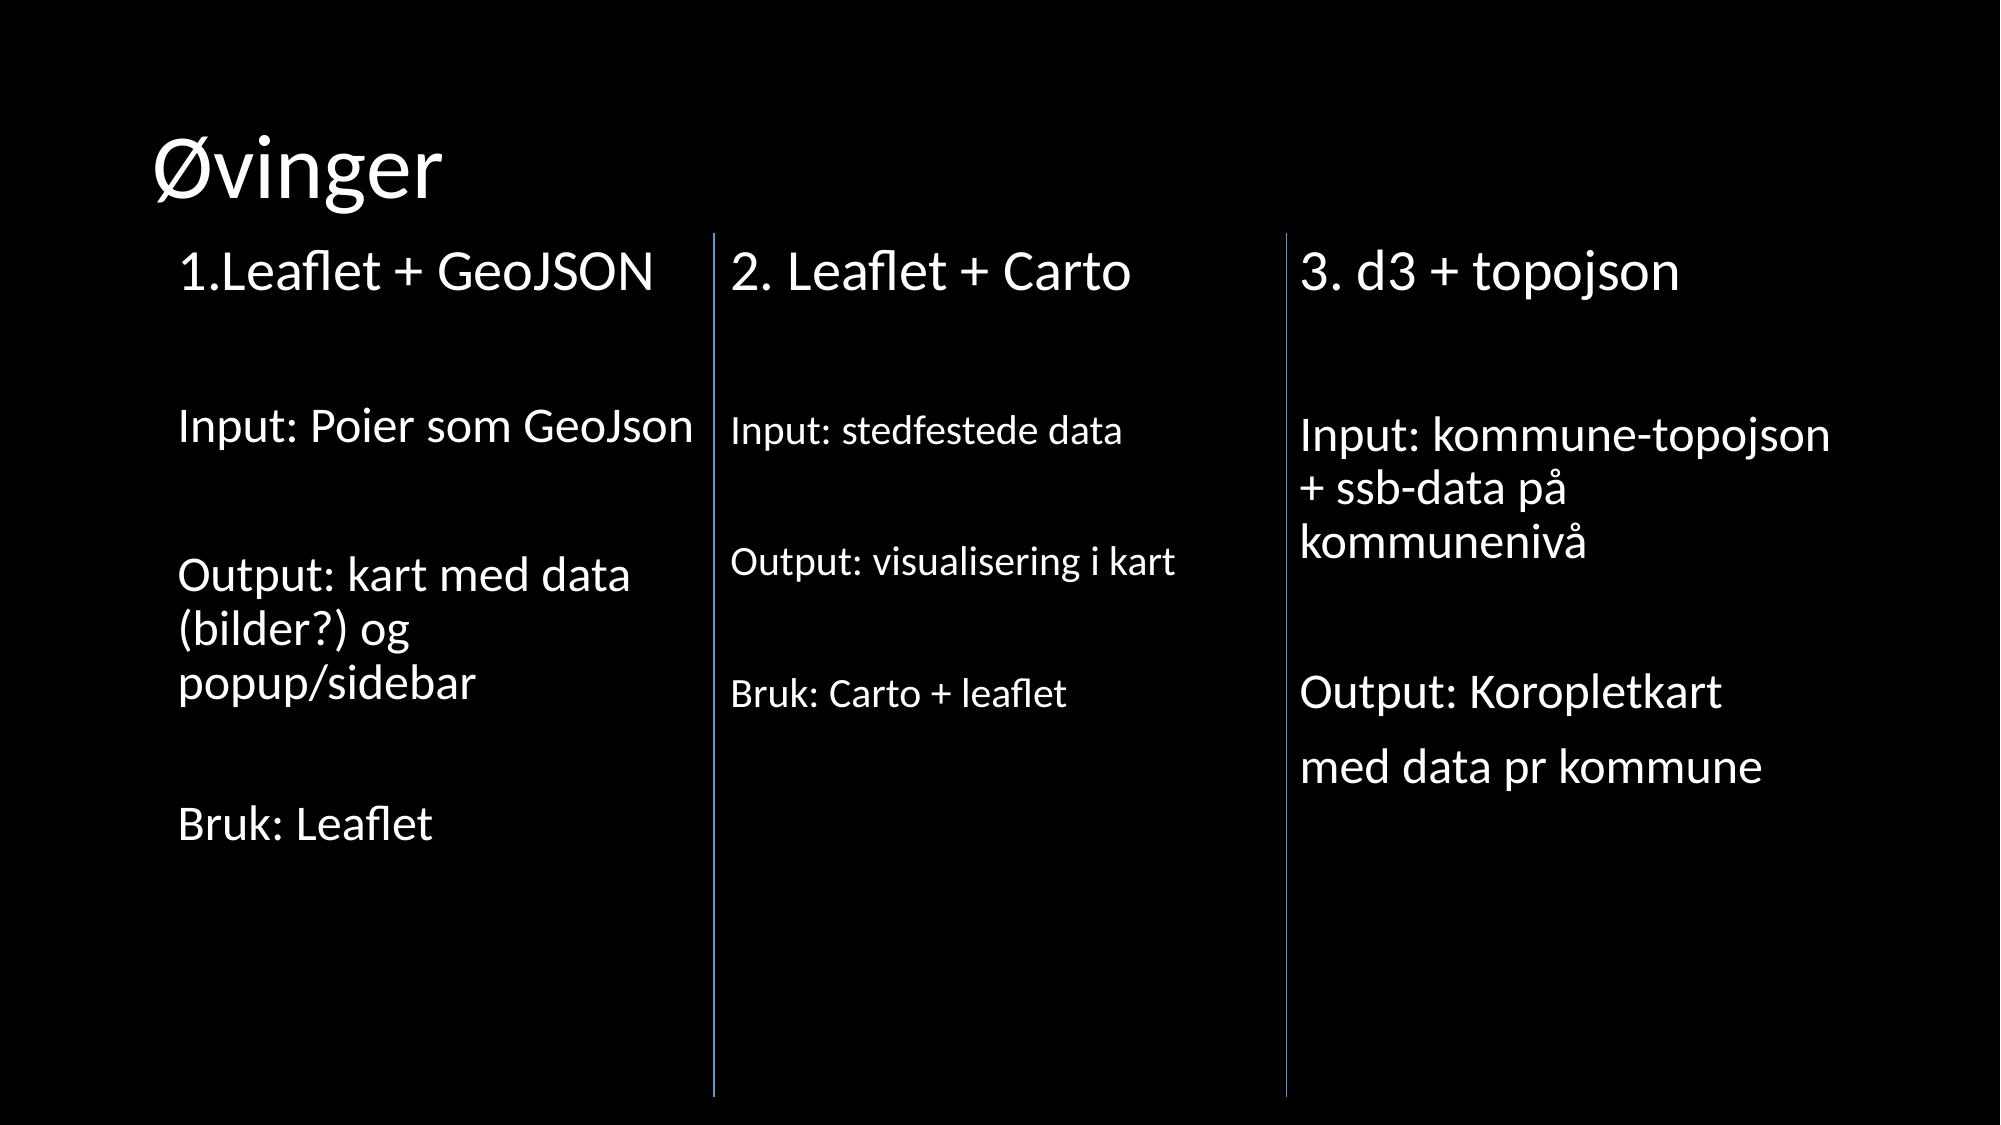

# Øvinger
1.Leaflet + GeoJSON

Input: Poier som GeoJson

Output: kart med data (bilder?) og popup/sidebar

Bruk: Leaflet
2. Leaflet + Carto

Input: stedfestede data

Output: visualisering i kart

Bruk: Carto + leaflet
3. d3 + topojson

Input: kommune-topojson + ssb-data på kommunenivå

Output: Koropletkart
med data pr kommune